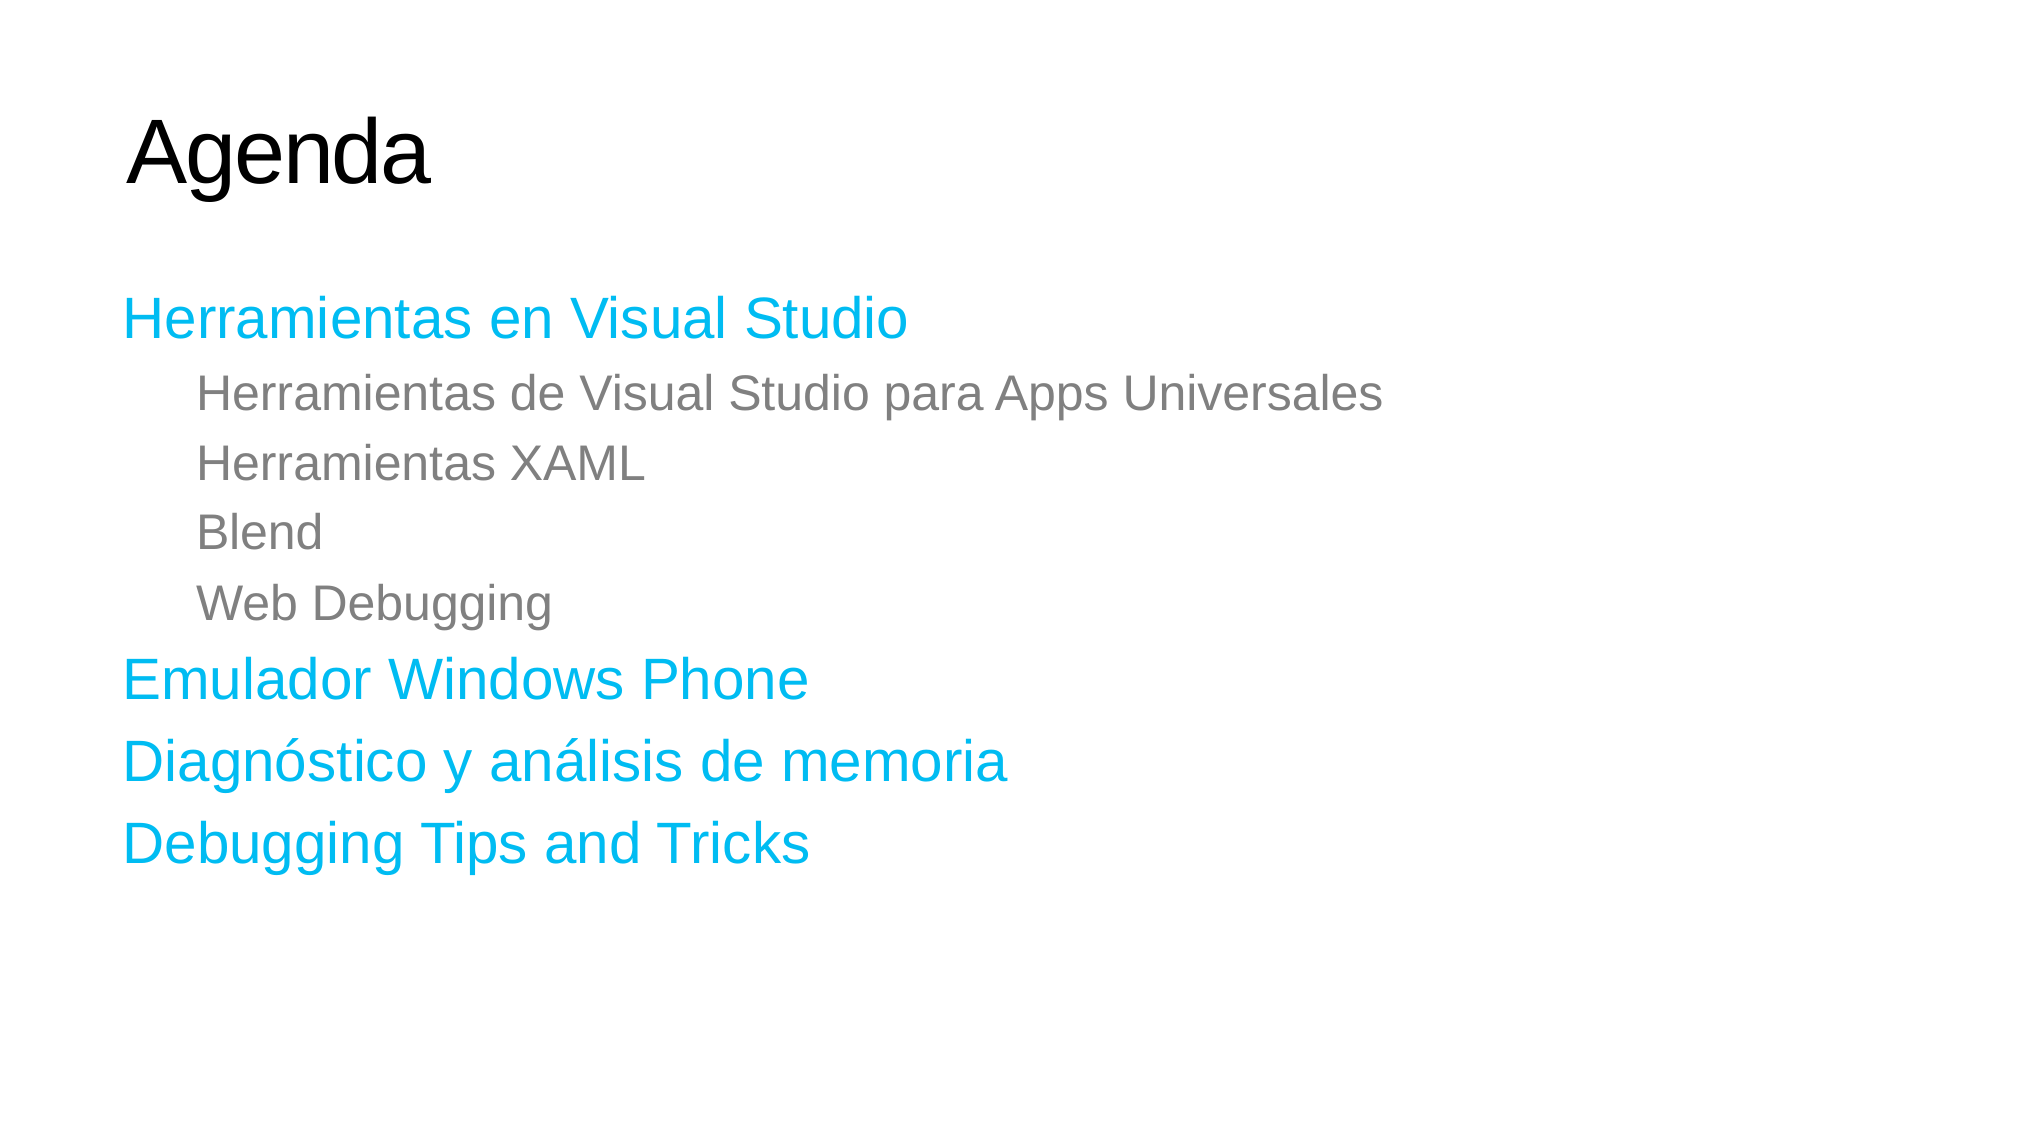

# Agenda
Herramientas en Visual Studio
Herramientas de Visual Studio para Apps Universales
Herramientas XAML
Blend
Web Debugging
Emulador Windows Phone
Diagnóstico y análisis de memoria
Debugging Tips and Tricks